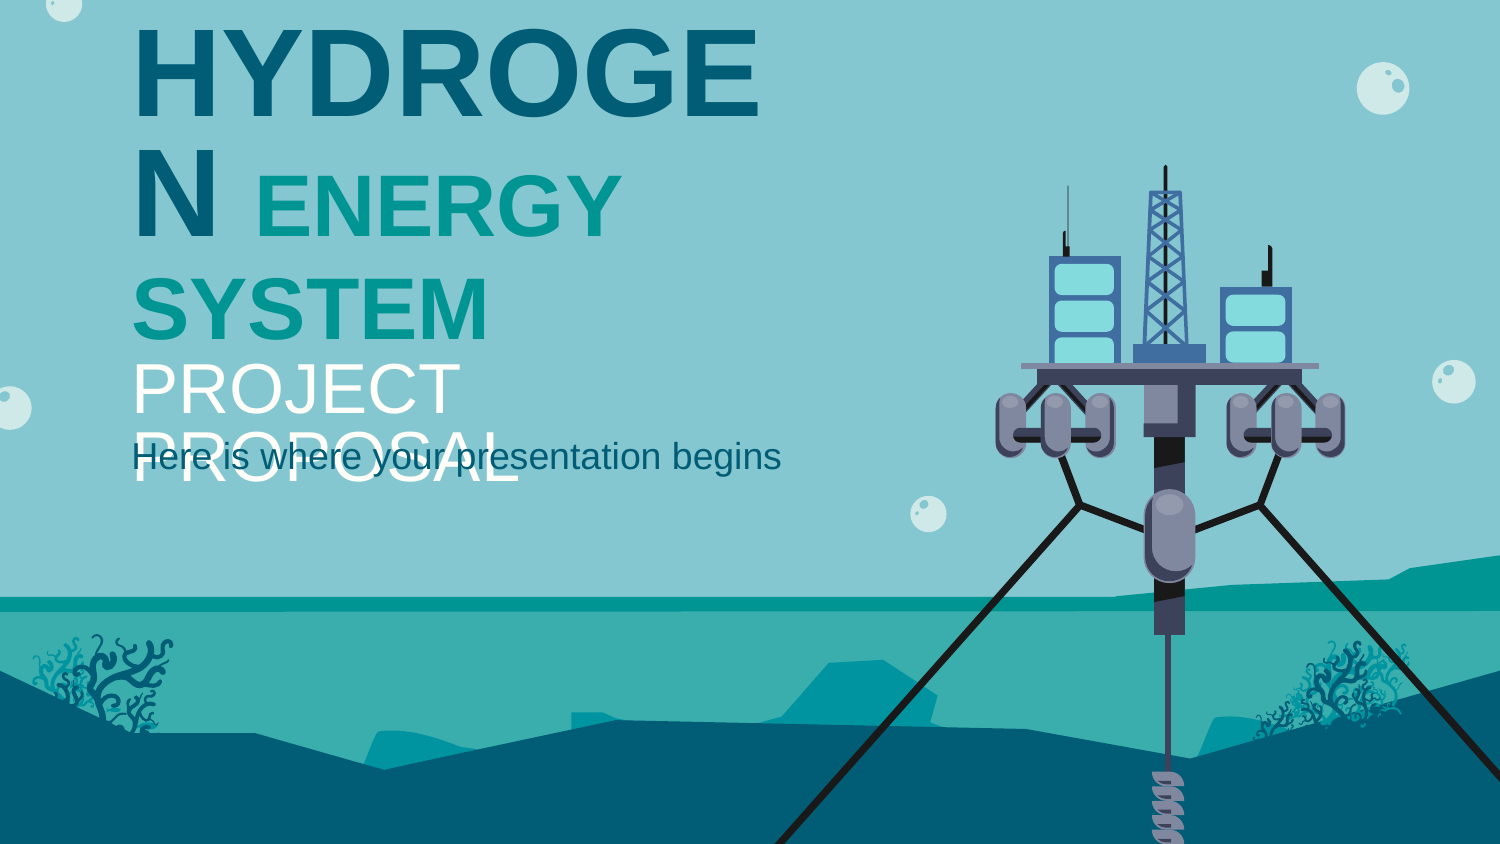

# HYDROGEN ENERGY SYSTEM PROJECT PROPOSAL

Here is where your presentation begins